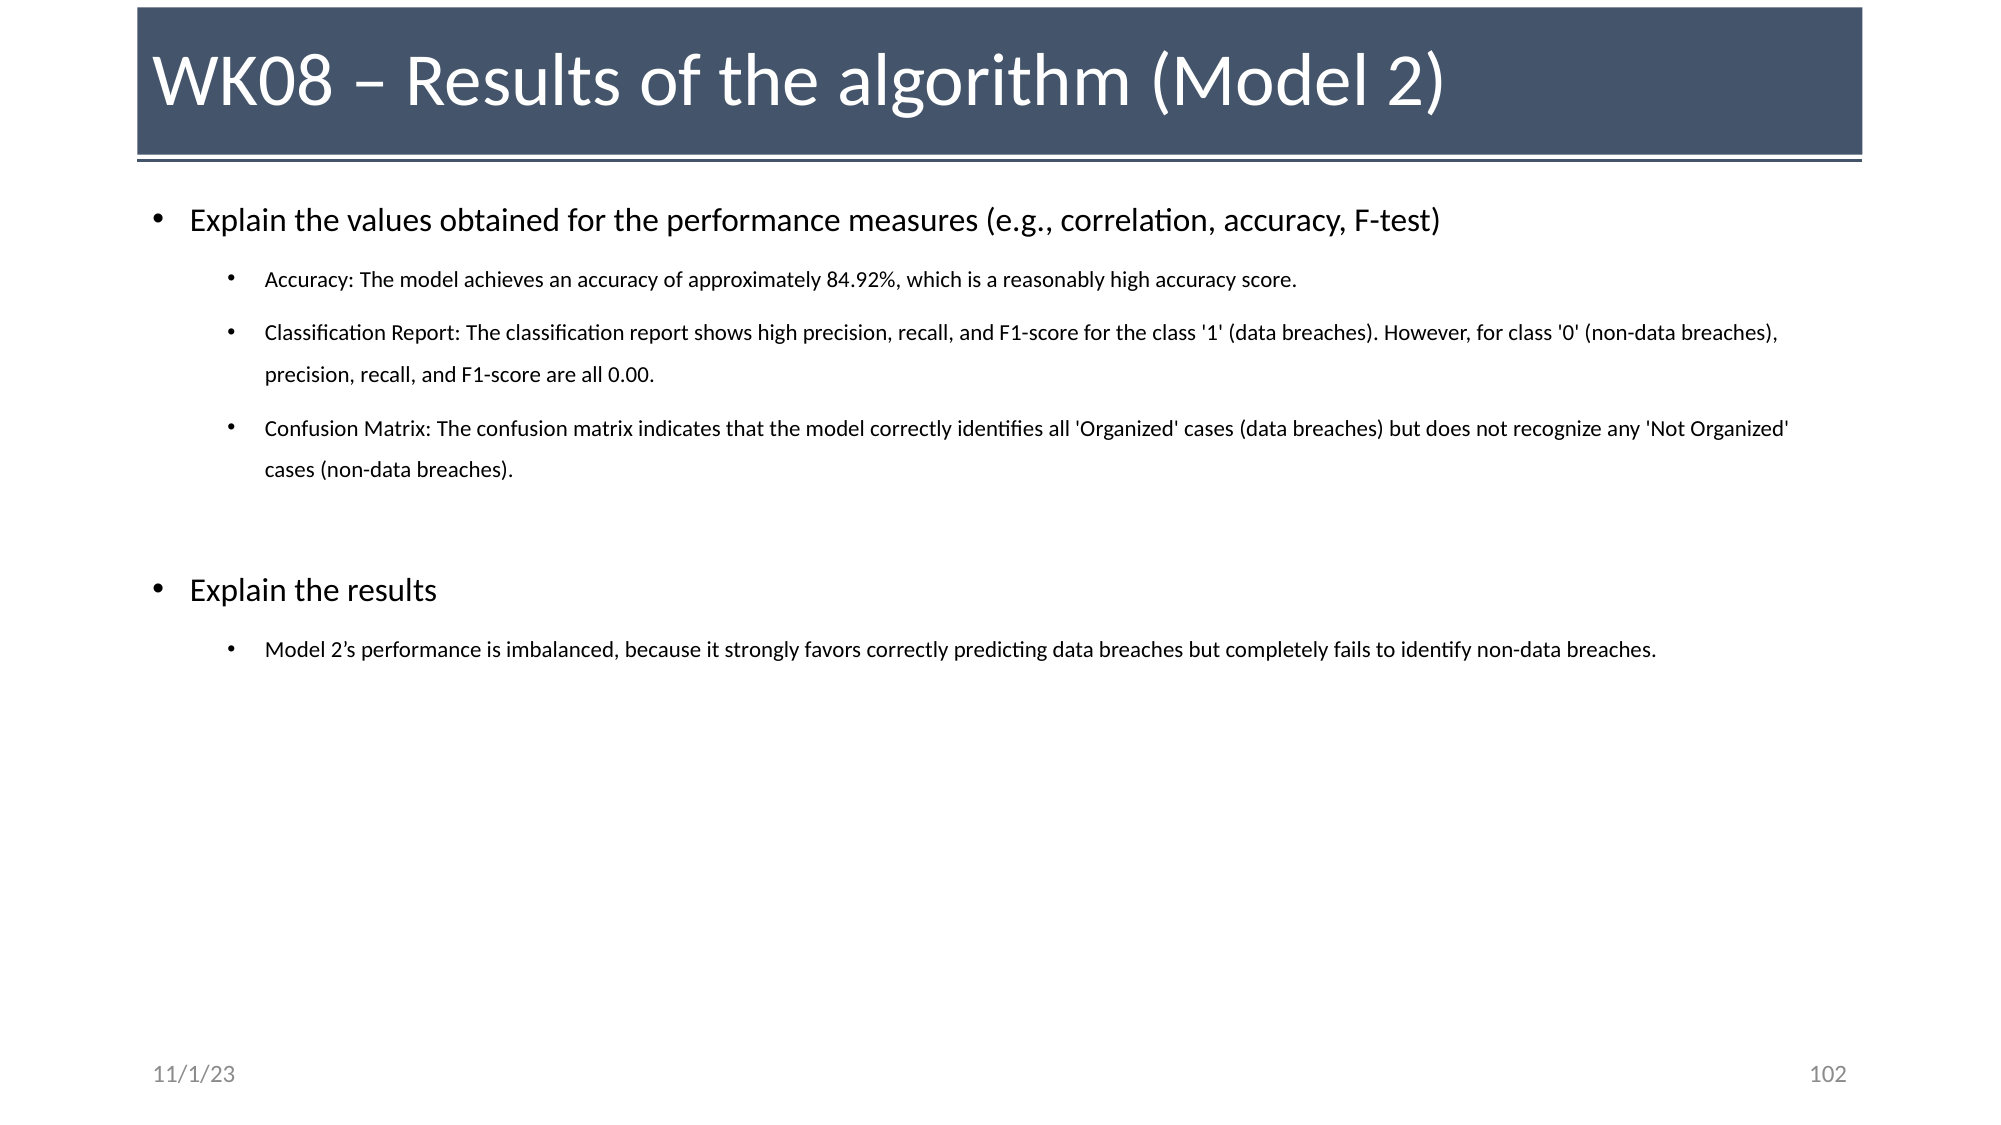

# WK08 – Results of the algorithm (Model 2)
Explain the values obtained for the performance measures (e.g., correlation, accuracy, F-test)
Accuracy: The model achieves an accuracy of approximately 84.92%, which is a reasonably high accuracy score.
Classification Report: The classification report shows high precision, recall, and F1-score for the class '1' (data breaches). However, for class '0' (non-data breaches), precision, recall, and F1-score are all 0.00.
Confusion Matrix: The confusion matrix indicates that the model correctly identifies all 'Organized' cases (data breaches) but does not recognize any 'Not Organized' cases (non-data breaches).

Explain the results
Model 2’s performance is imbalanced, because it strongly favors correctly predicting data breaches but completely fails to identify non-data breaches.

11/1/23
102